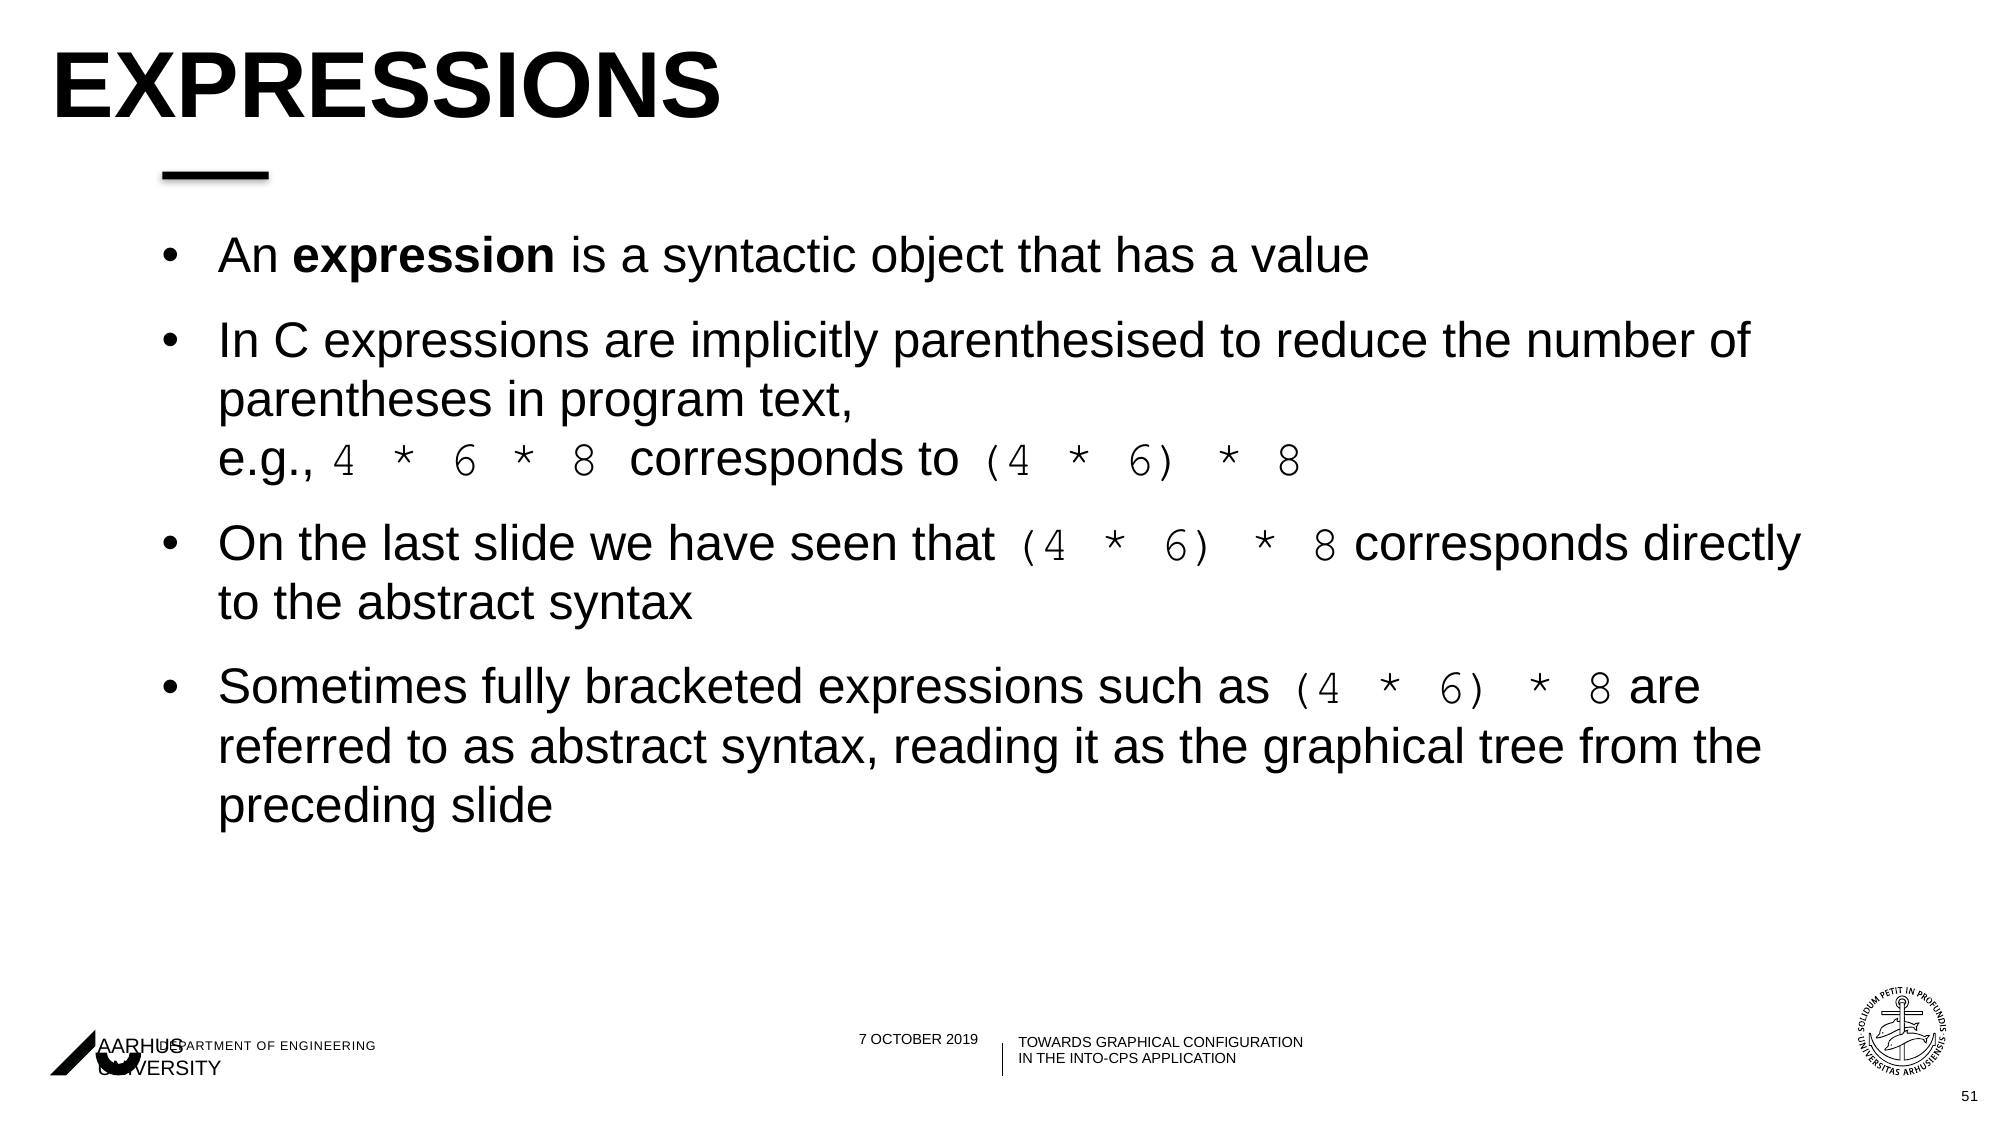

# Expressions
An expression is a syntactic object that has a value
In C expressions are implicitly parenthesised to reduce the number of parentheses in program text,
e.g., 4 * 6 * 8 corresponds to (4 * 6) * 8
On the last slide we have seen that (4 * 6) * 8 corresponds directly to the abstract syntax
Sometimes fully bracketed expressions such as (4 * 6) * 8 are referred to as abstract syntax, reading it as the graphical tree from the preceding slide
51